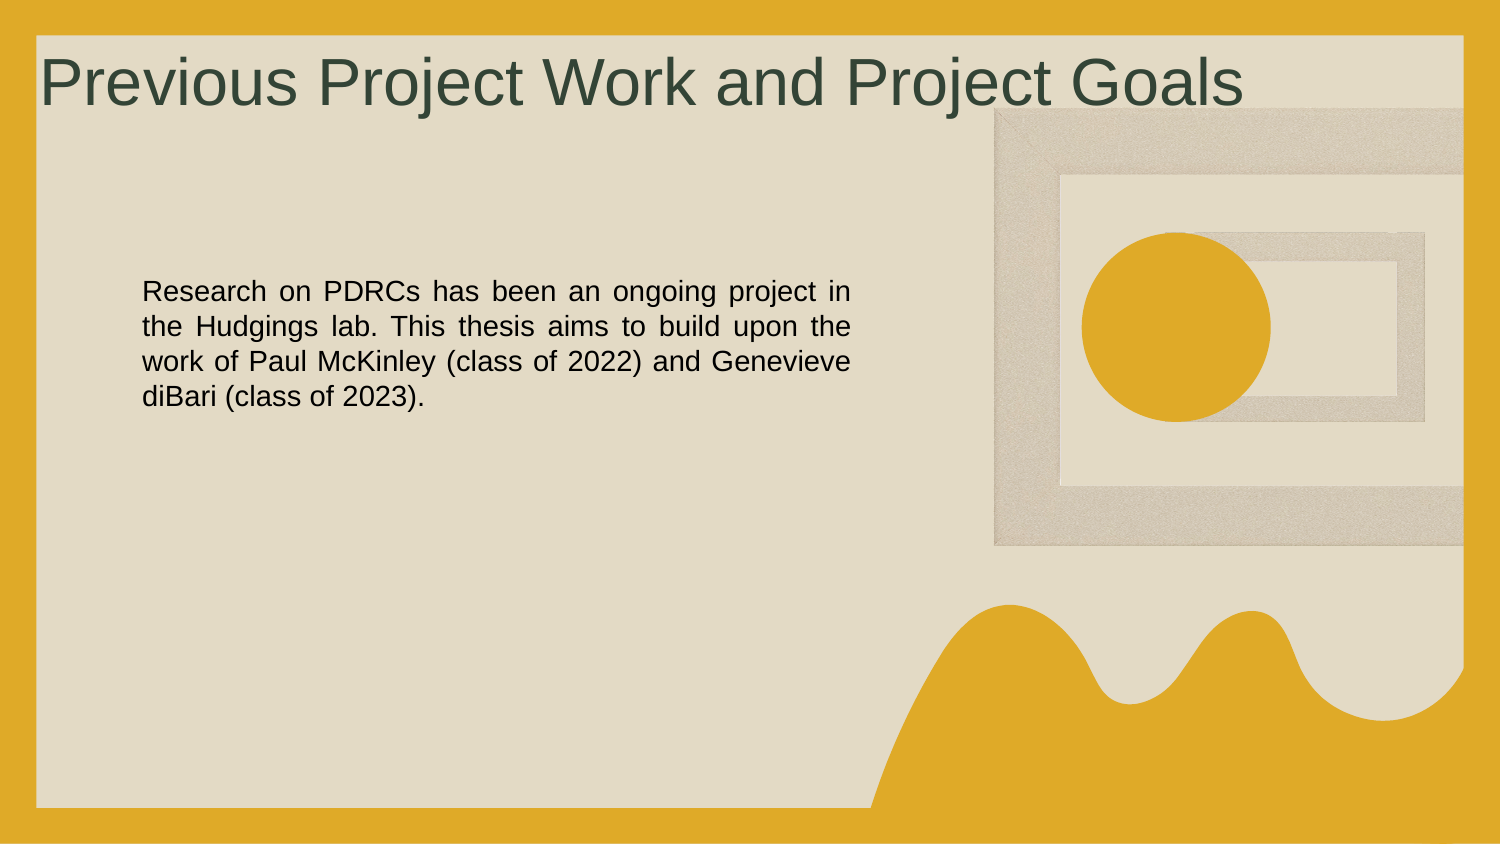

# Previous Project Work and Project Goals
Research on PDRCs has been an ongoing project in the Hudgings lab. This thesis aims to build upon the work of Paul McKinley (class of 2022) and Genevieve diBari (class of 2023).